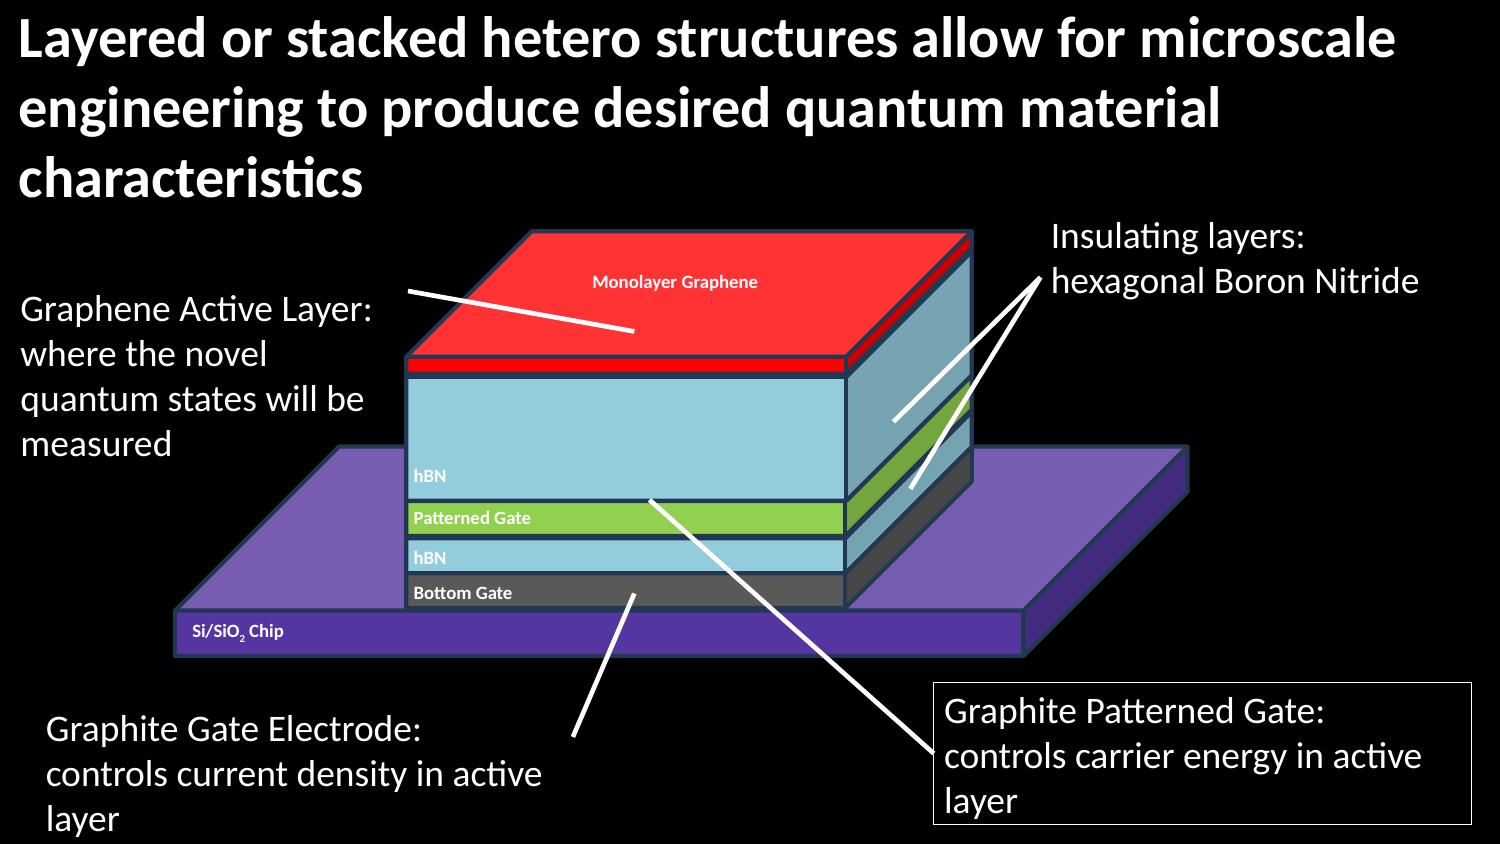

Layered or stacked hetero structures allow for microscale engineering to produce desired quantum material characteristics
Insulating layers:
hexagonal Boron Nitride

Monolayer Graphene

hBN
Patterned Gate
hBN
Bottom Gate
Si/SiO2 Chip
Graphene Active Layer:
where the novel quantum states will be measured
Graphite Patterned Gate:
controls carrier energy in active layer
Graphite Gate Electrode:
controls current density in active layer